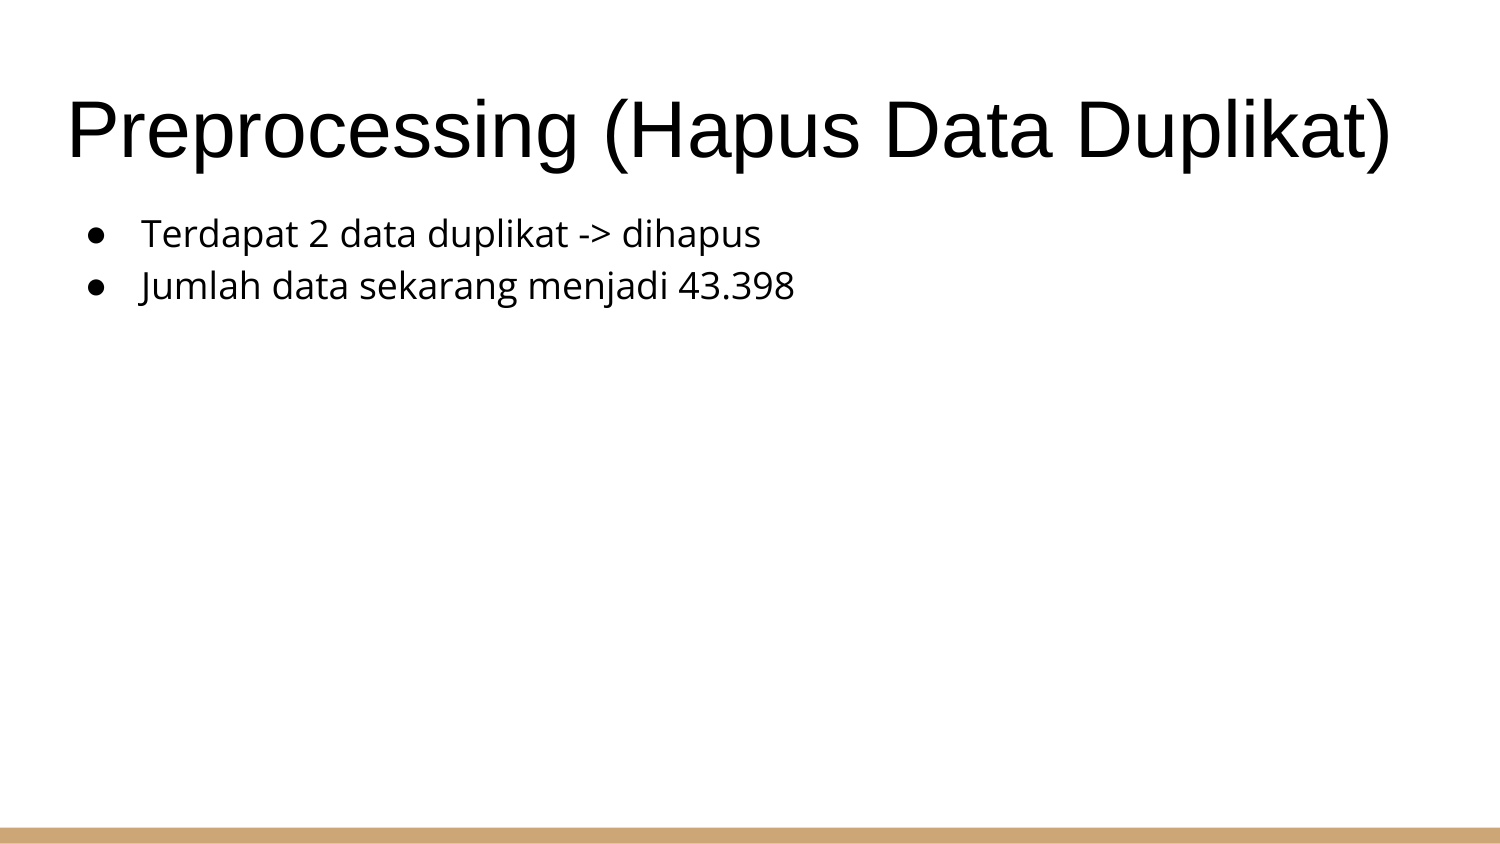

# Preprocessing (Hapus Data Duplikat)
Terdapat 2 data duplikat -> dihapus
Jumlah data sekarang menjadi 43.398